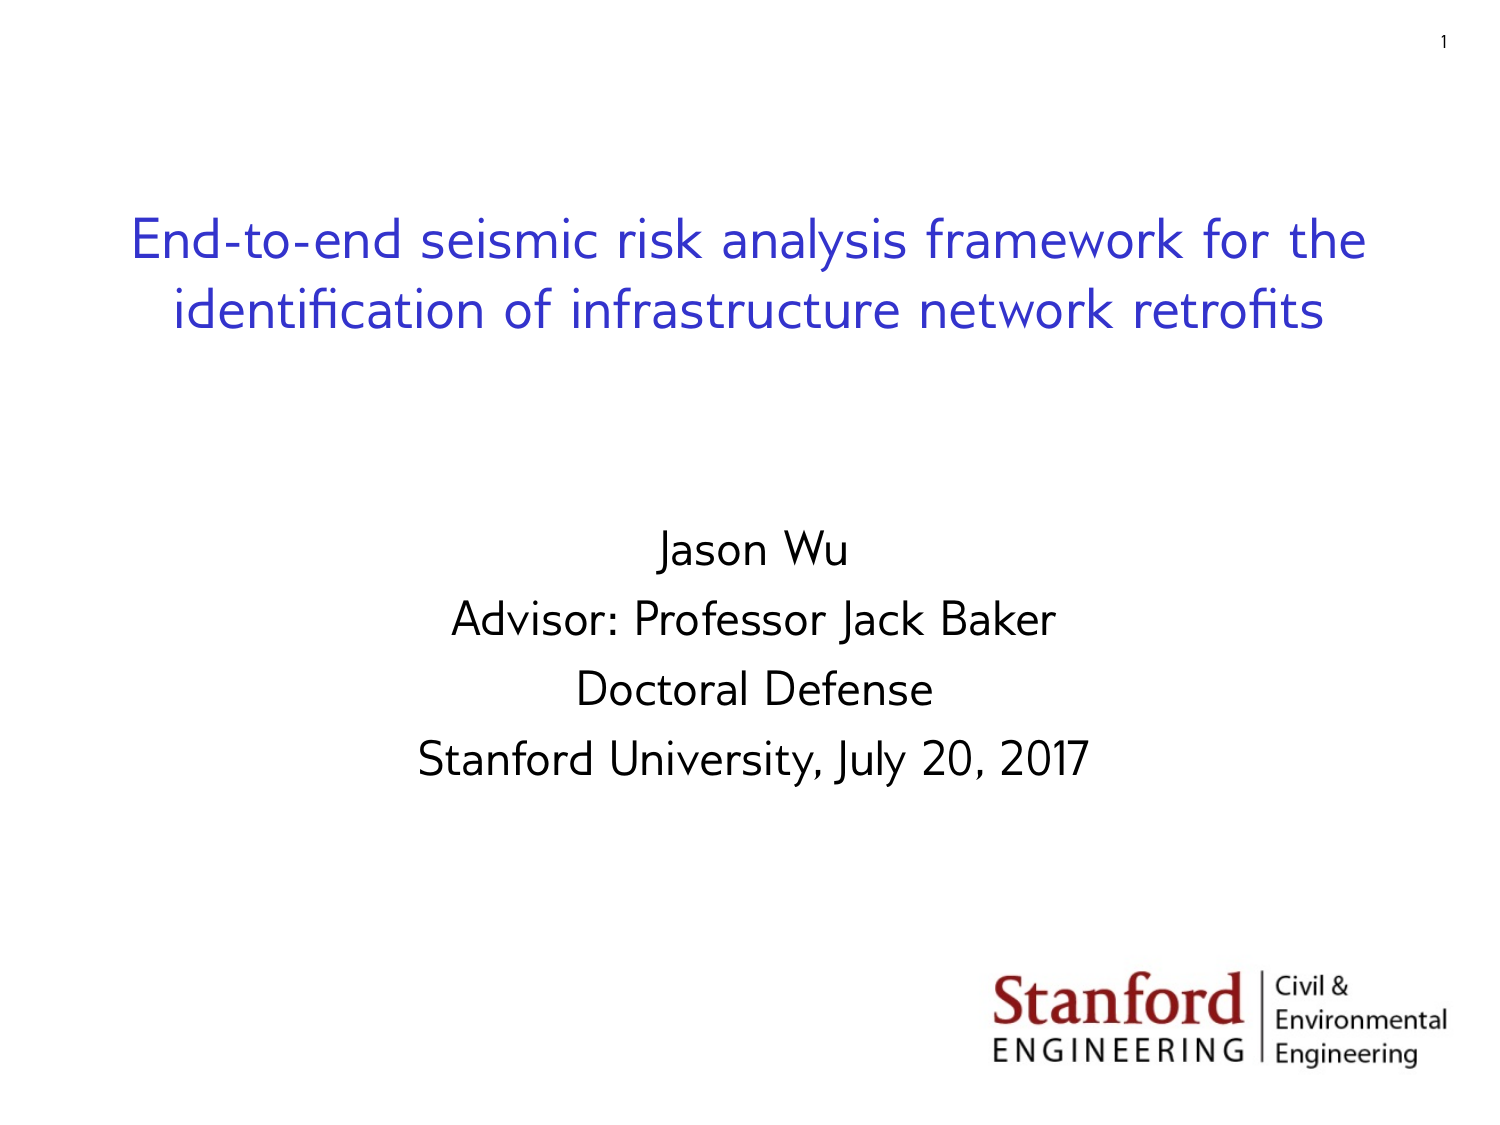

# End-to-end seismic risk analysis framework for the identification of infrastructure network retrofits
Jason Wu
Advisor: Professor Jack Baker
Doctoral Defense
Stanford University, July 20, 2017